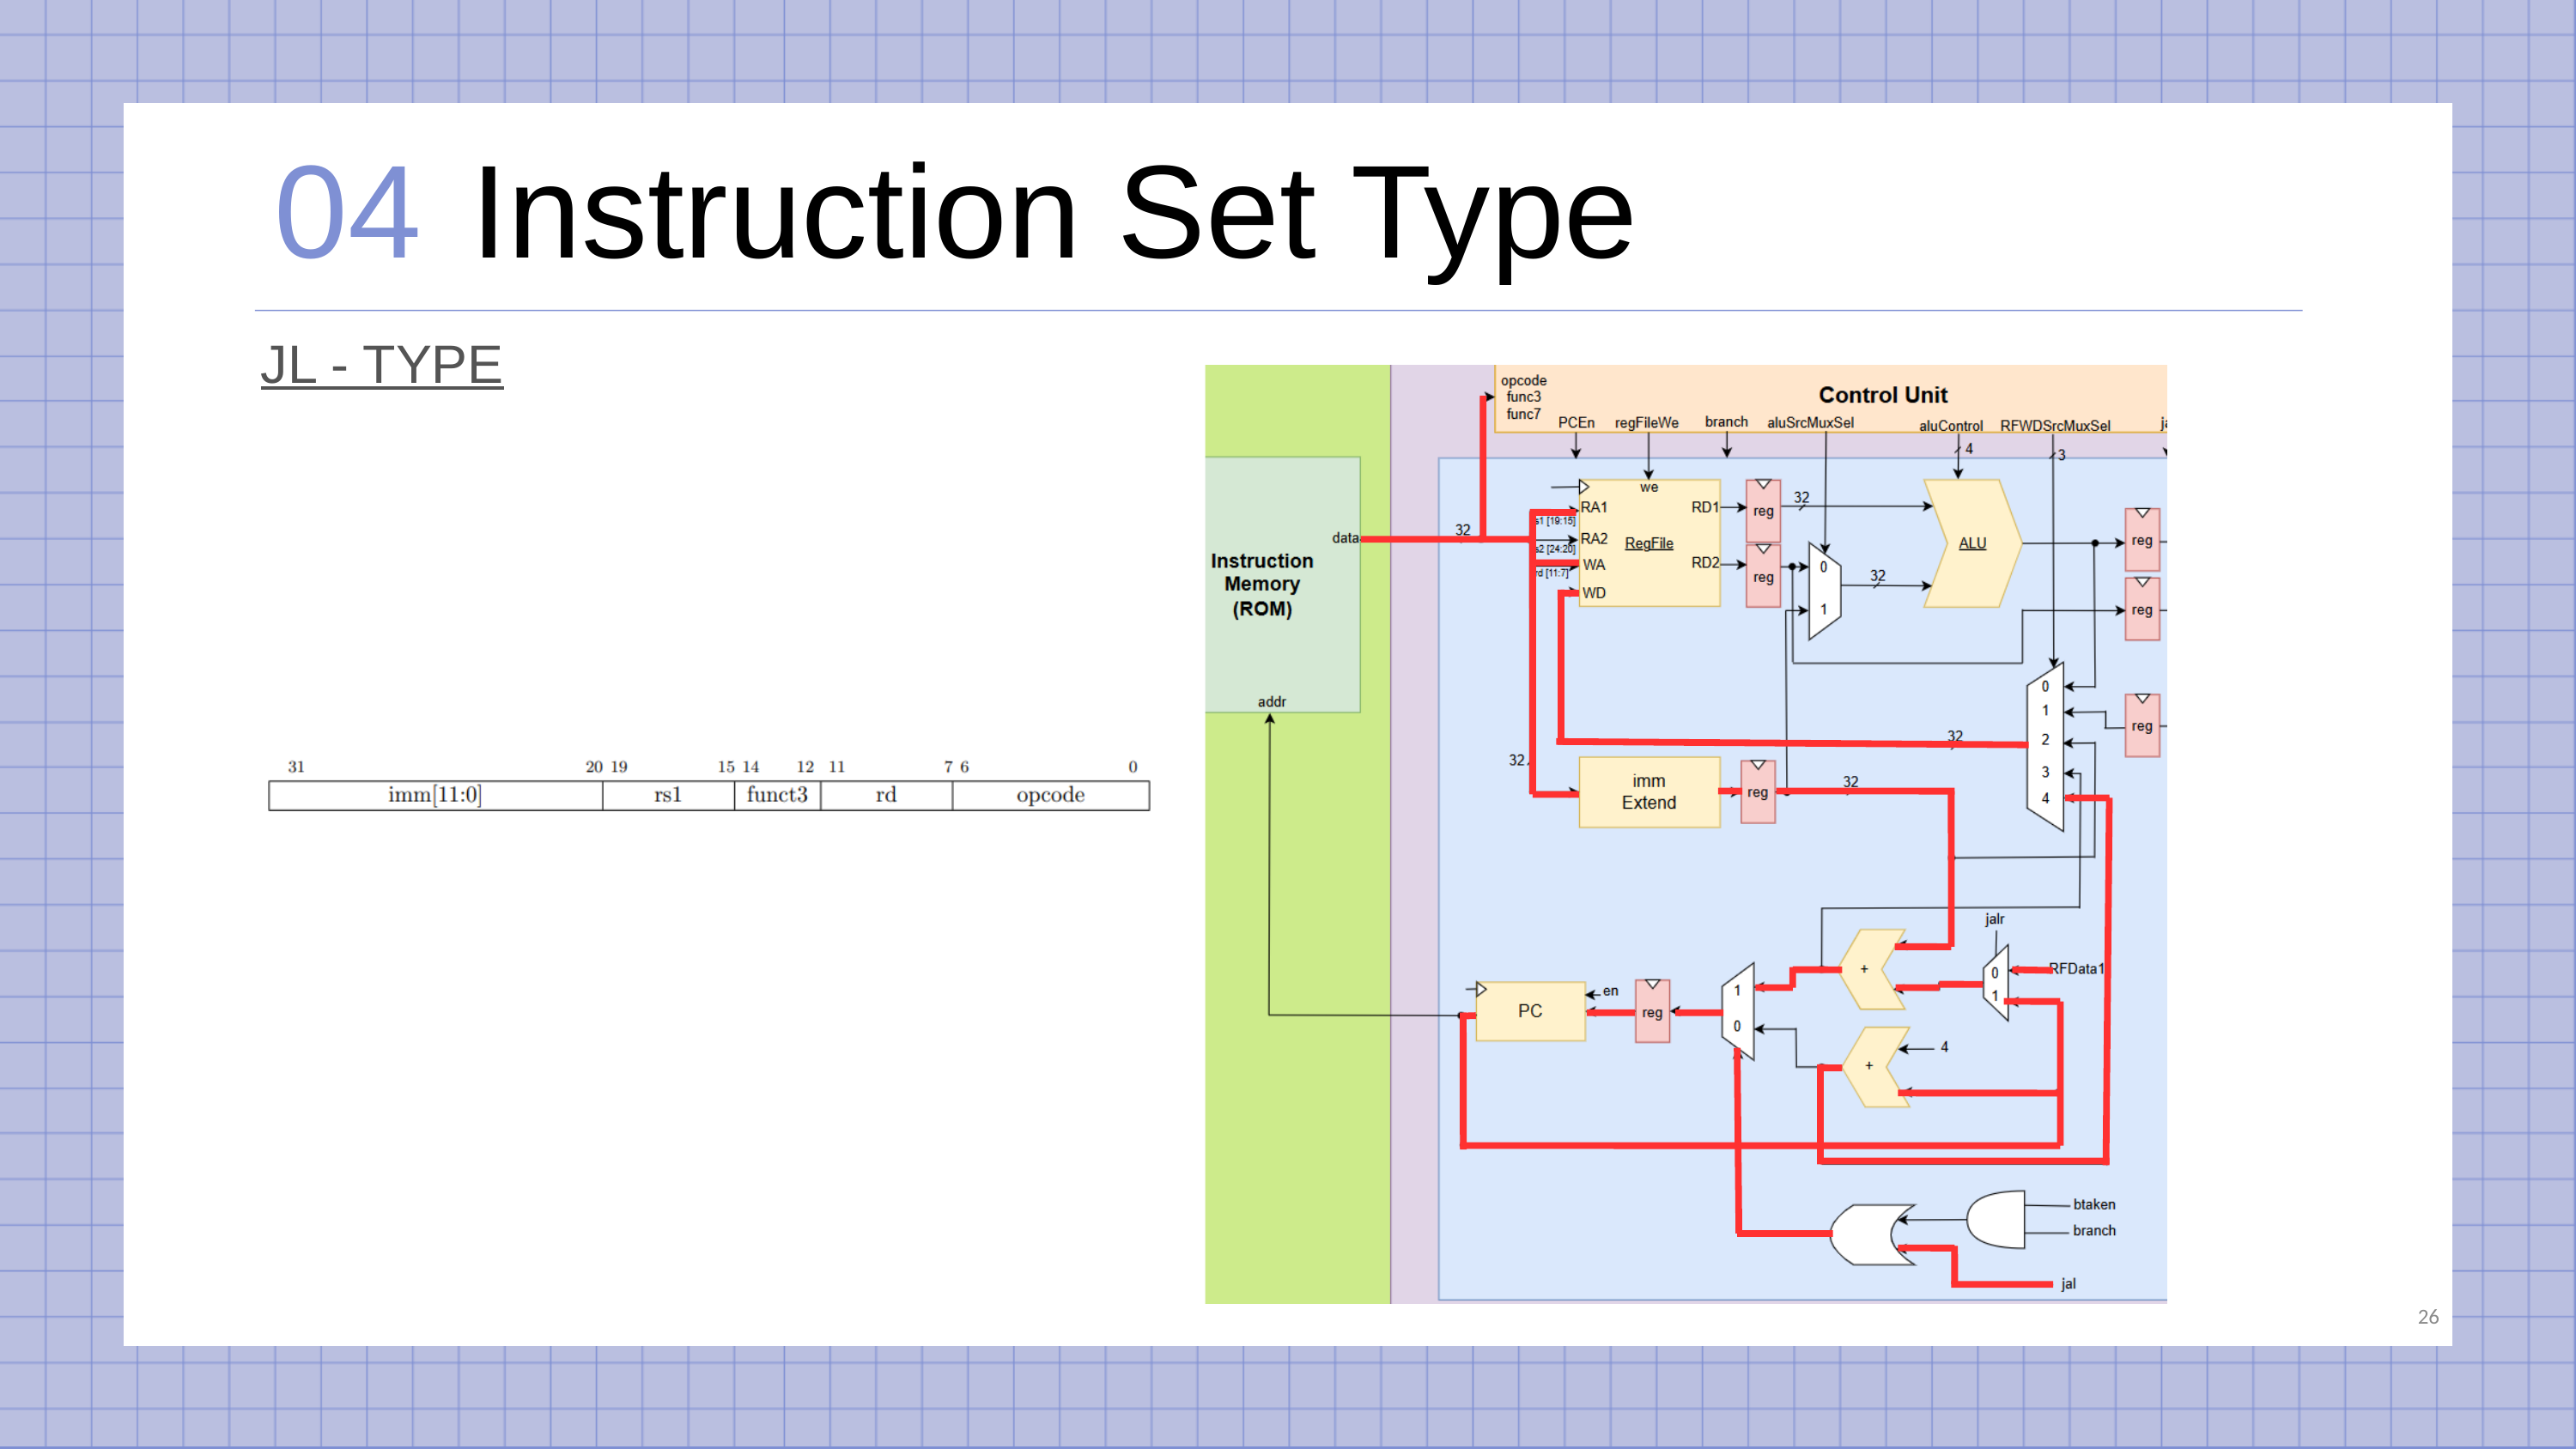

04
Instruction Set Type

JL - TYPE

26